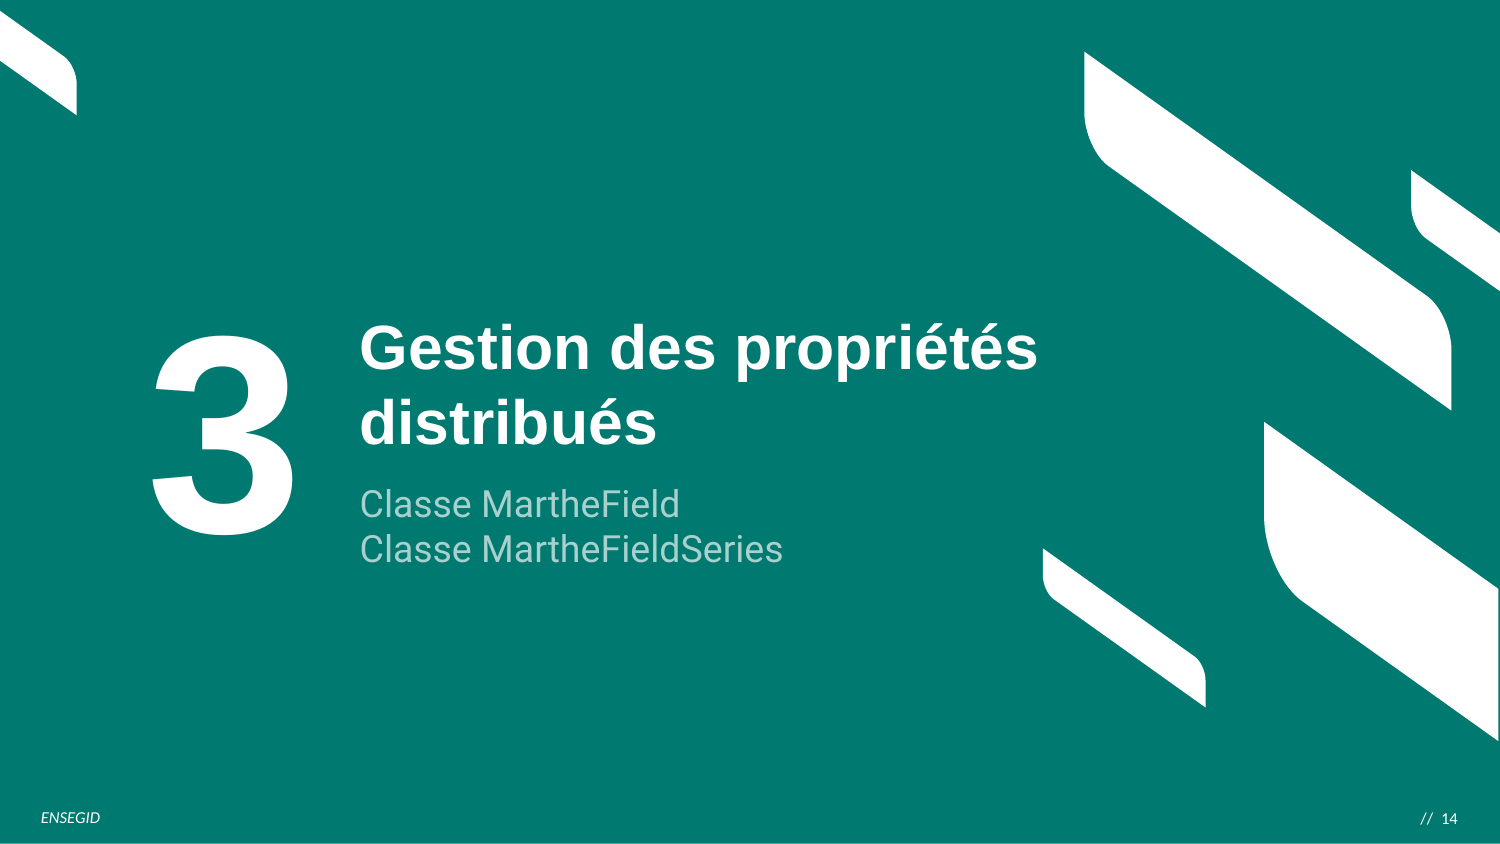

3
Gestion des propriétés distribués
Classe MartheField
Classe MartheFieldSeries